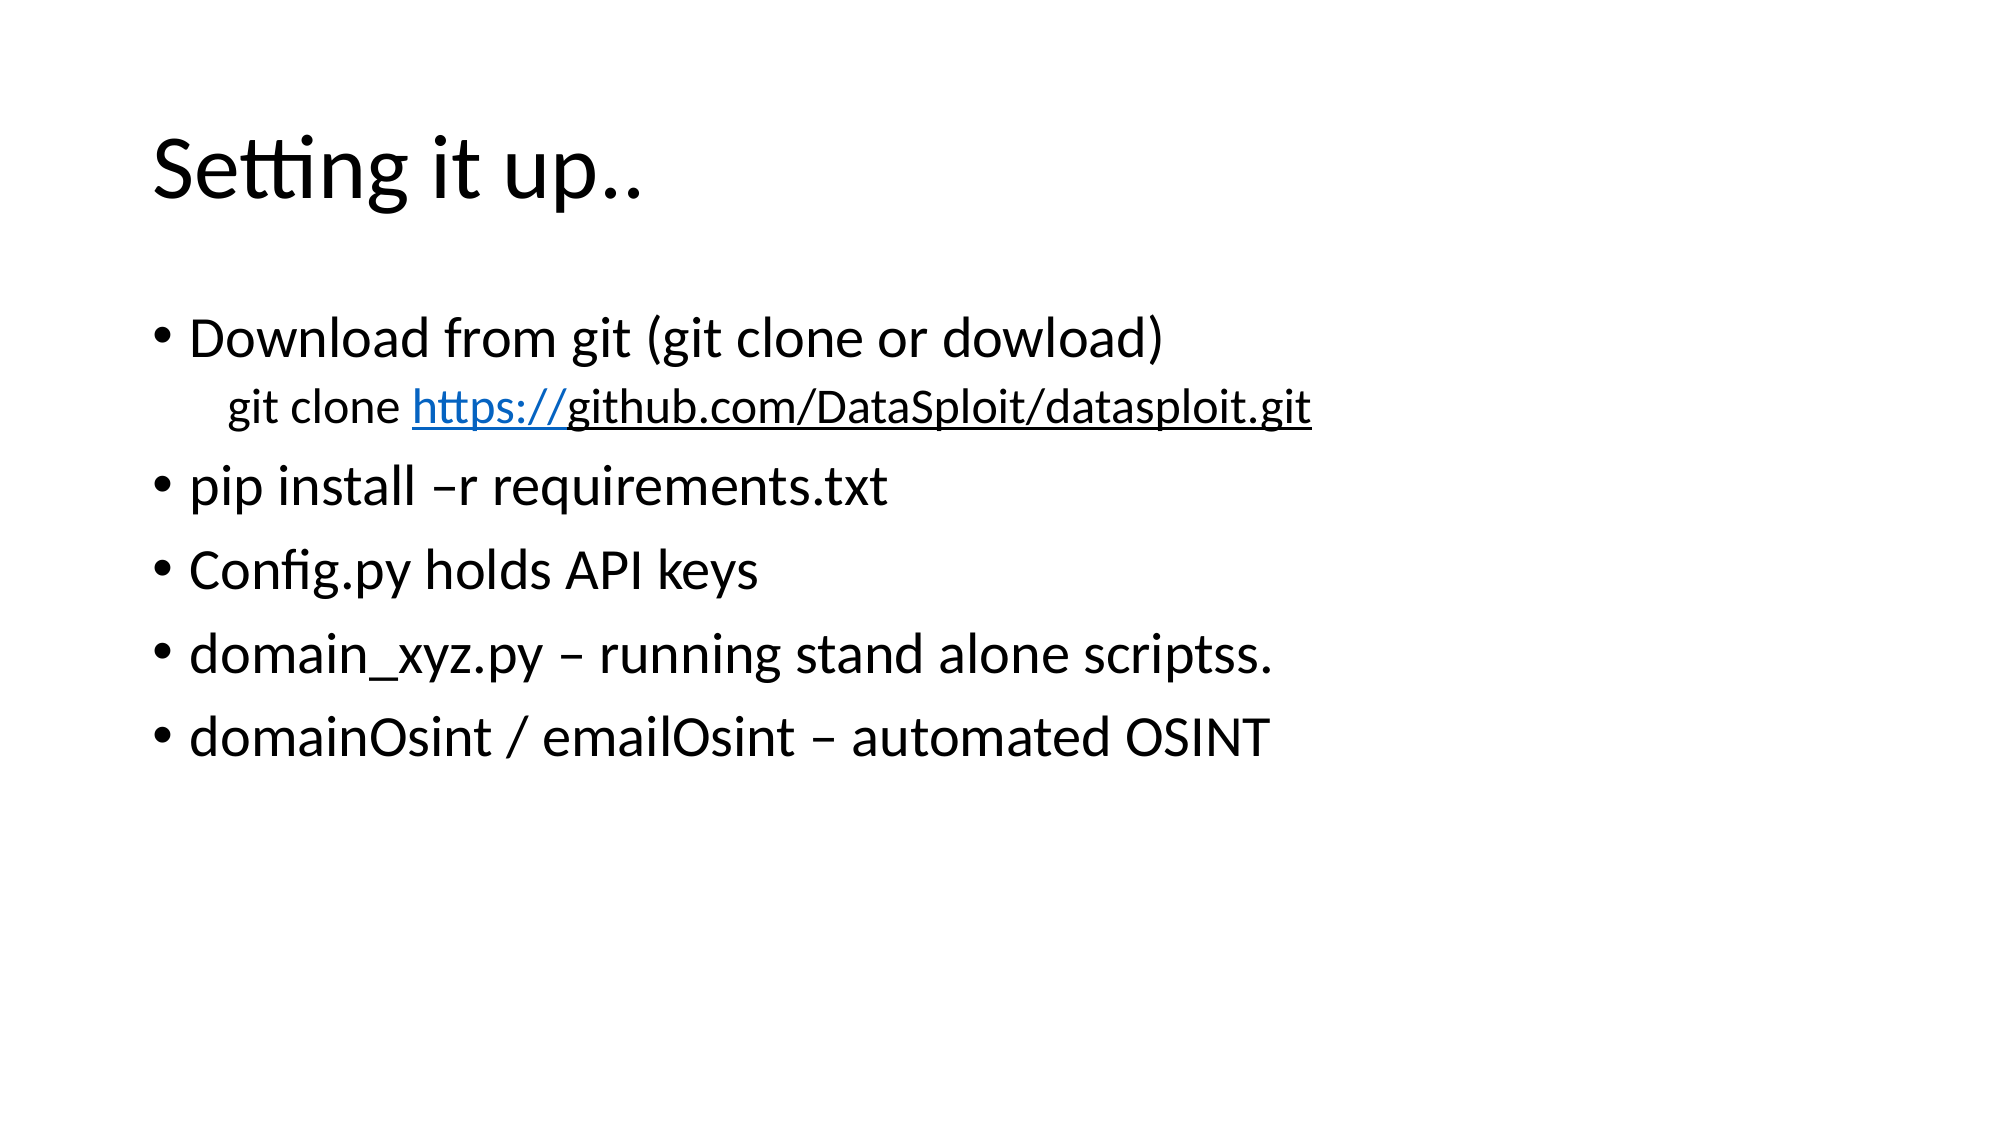

# Setting it up..
Download from git (git clone or dowload)
git clone https://github.com/DataSploit/datasploit.git
pip install –r requirements.txt
Config.py holds API keys
domain_xyz.py – running stand alone scriptss.
domainOsint / emailOsint – automated OSINT